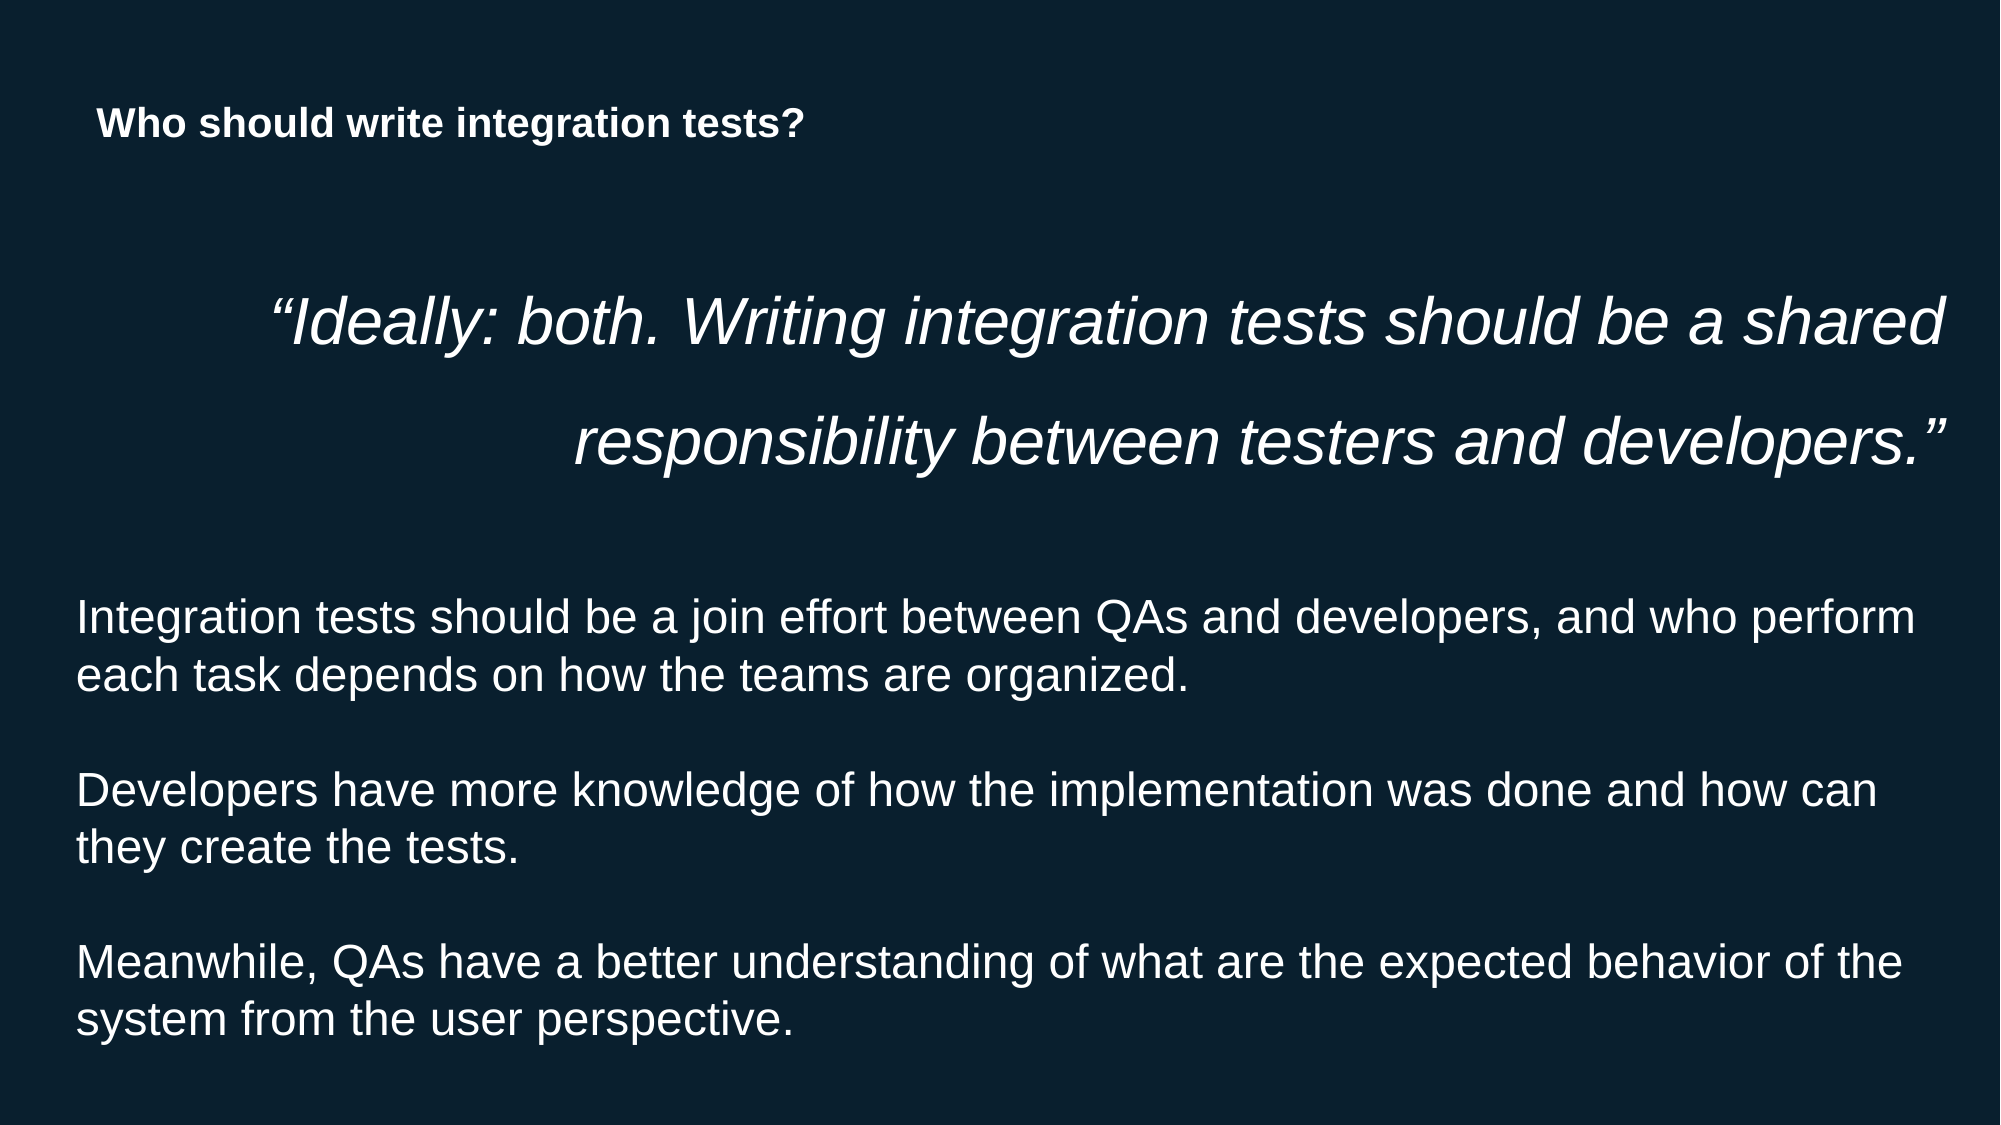

# Who should write integration tests?
“Ideally: both. Writing integration tests should be a shared responsibility between testers and developers.”

Integration tests should be a join effort between QAs and developers, and who perform each task depends on how the teams are organized.

Developers have more knowledge of how the implementation was done and how can they create the tests.

Meanwhile, QAs have a better understanding of what are the expected behavior of the system from the user perspective.